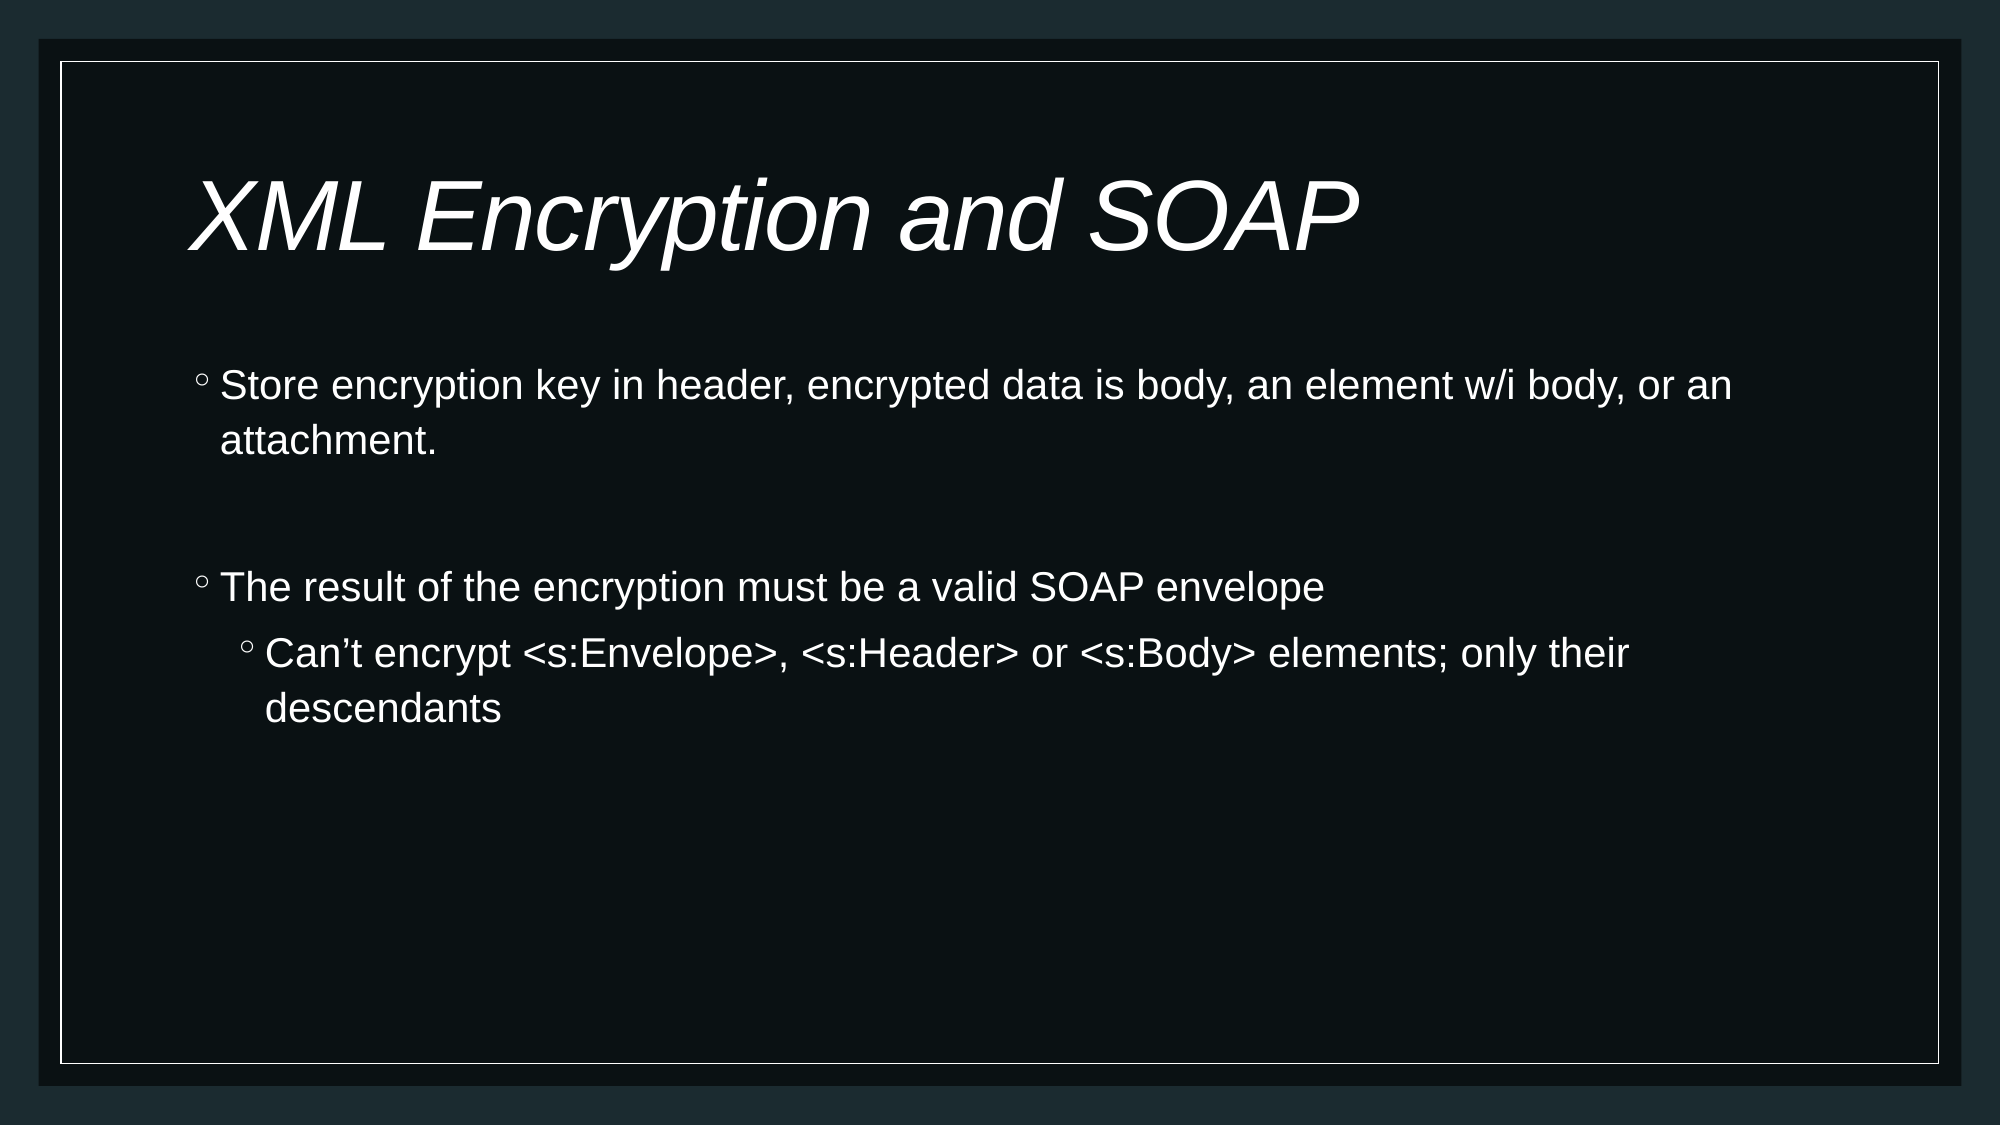

# XML Encryption and SOAP
Store encryption key in header, encrypted data is body, an element w/i body, or an attachment.

The result of the encryption must be a valid SOAP envelope
Can’t encrypt <s:Envelope>, <s:Header> or <s:Body> elements; only their descendants